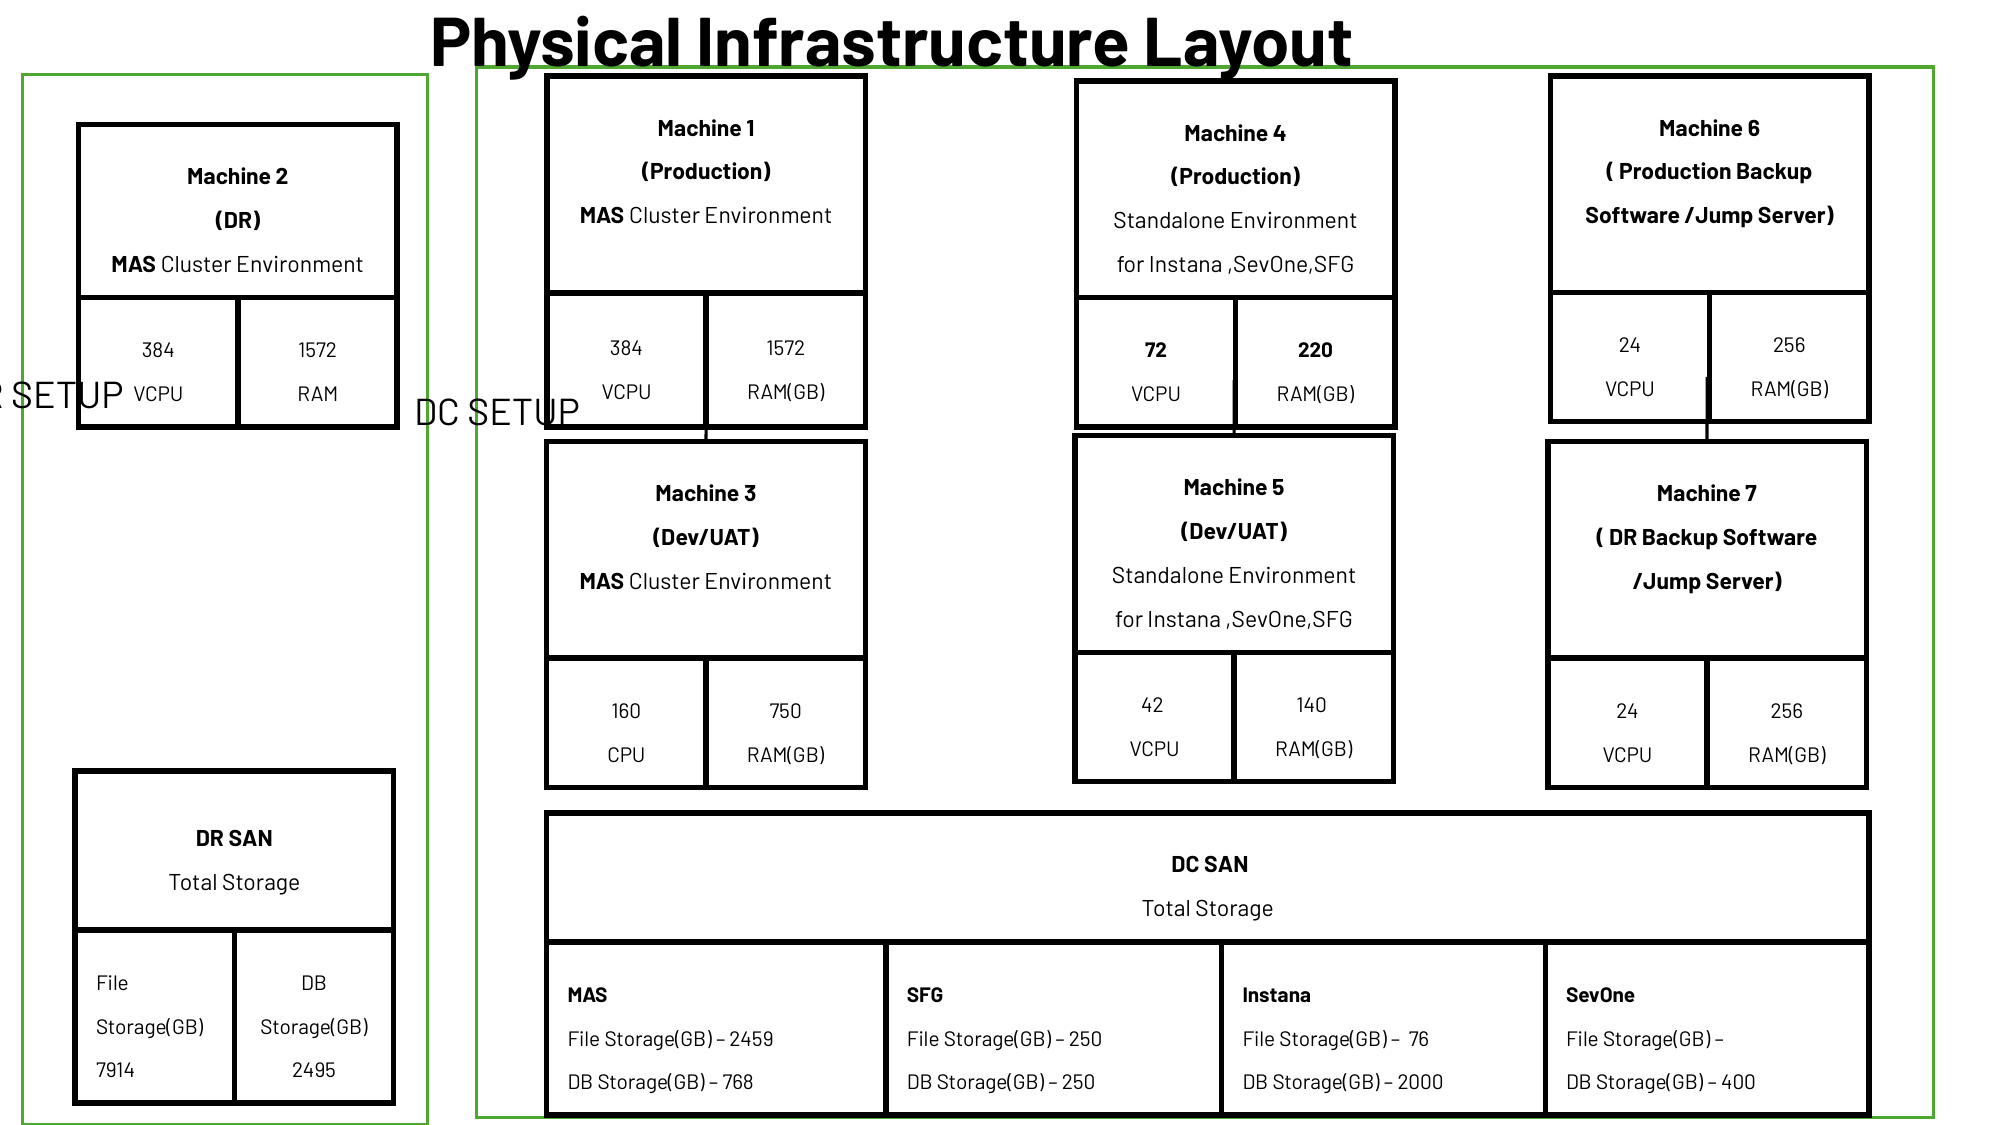

Physical Infrastructure Layout

| Machine 6 ( Production Backup Software /Jump Server) | Machine 6 (Production) Standalone Environment |
| --- | --- |
| 24 VCPU | 256 RAM(GB) |
| Machine 1 (Production) MAS Cluster Environment | Machine 1 (Production) MAS Cluster Environment |
| --- | --- |
| 384 VCPU | 1572 RAM(GB) |
| Machine 4 (Production) Standalone Environment for Instana ,SevOne,SFG | Machine 4 (Dev/UAT) Standalone Environment |
| --- | --- |
| 72 VCPU | 220 RAM(GB) |
| Machine 2 (DR) MAS Cluster Environment | Machine 1 (DR) MAS Cluster Environment |
| --- | --- |
| 384 VCPU | 1572 RAM |
DR SETUP
DC SETUP
| Machine 5 (Dev/UAT) Standalone Environment for Instana ,SevOne,SFG | Machine 5 (Dev/UAT) |
| --- | --- |
| 42 VCPU | 140 RAM(GB) |
| Machine 3 (Dev/UAT) MAS Cluster Environment | Machine 1 (DR) MAS Cluster Environment |
| --- | --- |
| 160 CPU | 750 RAM(GB) |
| Machine 7 ( DR Backup Software /Jump Server) | Machine 7 (DR Backup Software Jump Server) |
| --- | --- |
| 24 VCPU | 256 RAM(GB) |
| DR SAN Total Storage | DR SAN Total Storage File Storage 288 GB |
| --- | --- |
| File Storage(GB) 7914 | DB Storage(GB) 2495 |
| DC SAN Total Storage | Dev/ UAT SAN Total Storage | Dev/ UAT SAN Total Storage |  |
| --- | --- | --- | --- |
| MAS File Storage(GB) – 2459 DB Storage(GB) – 768 | SFG File Storage(GB) – 250 DB Storage(GB) – 250 | Instana File Storage(GB) – 76 DB Storage(GB) – 2000 | SevOne File Storage(GB) – DB Storage(GB) – 400 |